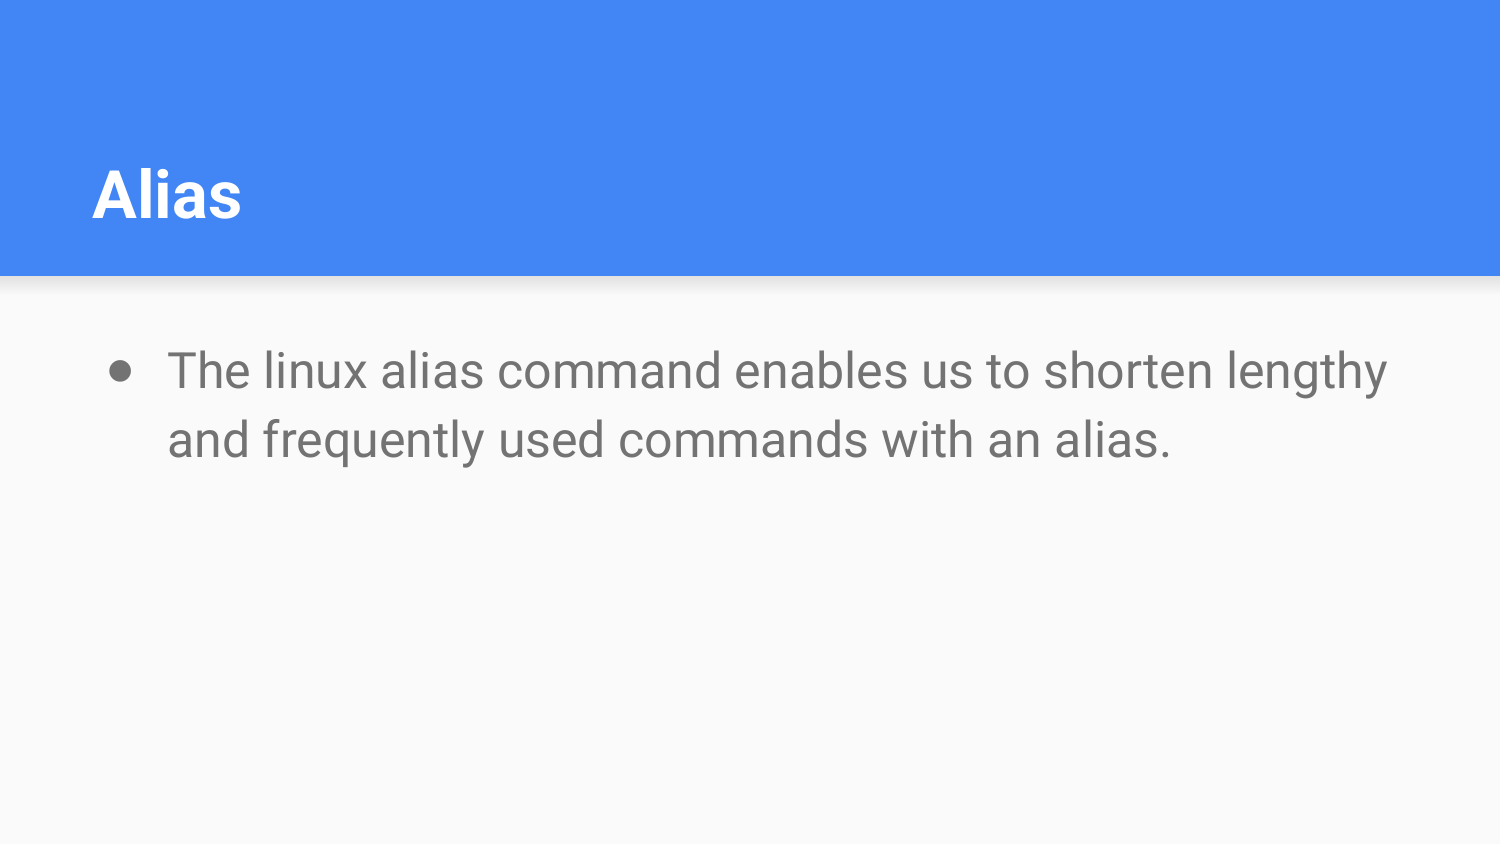

# Alias
The linux alias command enables us to shorten lengthy and frequently used commands with an alias.